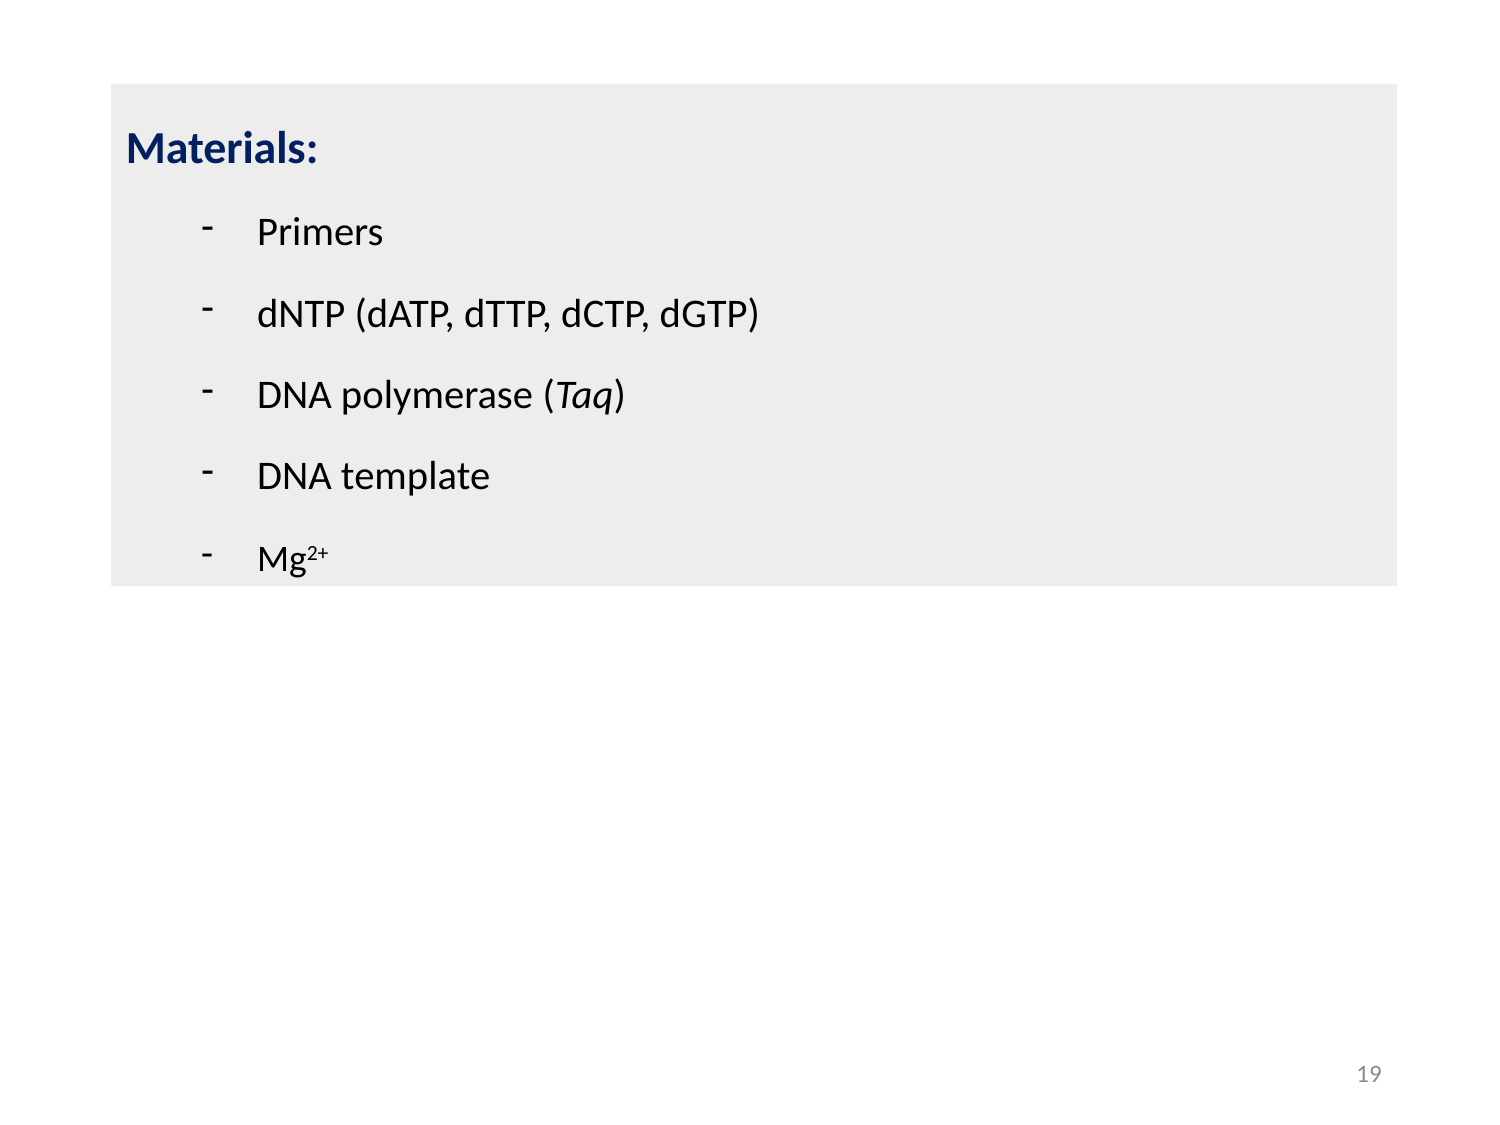

Materials:
Primers
dNTP (dATP, dTTP, dCTP, dGTP)
DNA polymerase (Taq)
DNA template
Mg2+
19